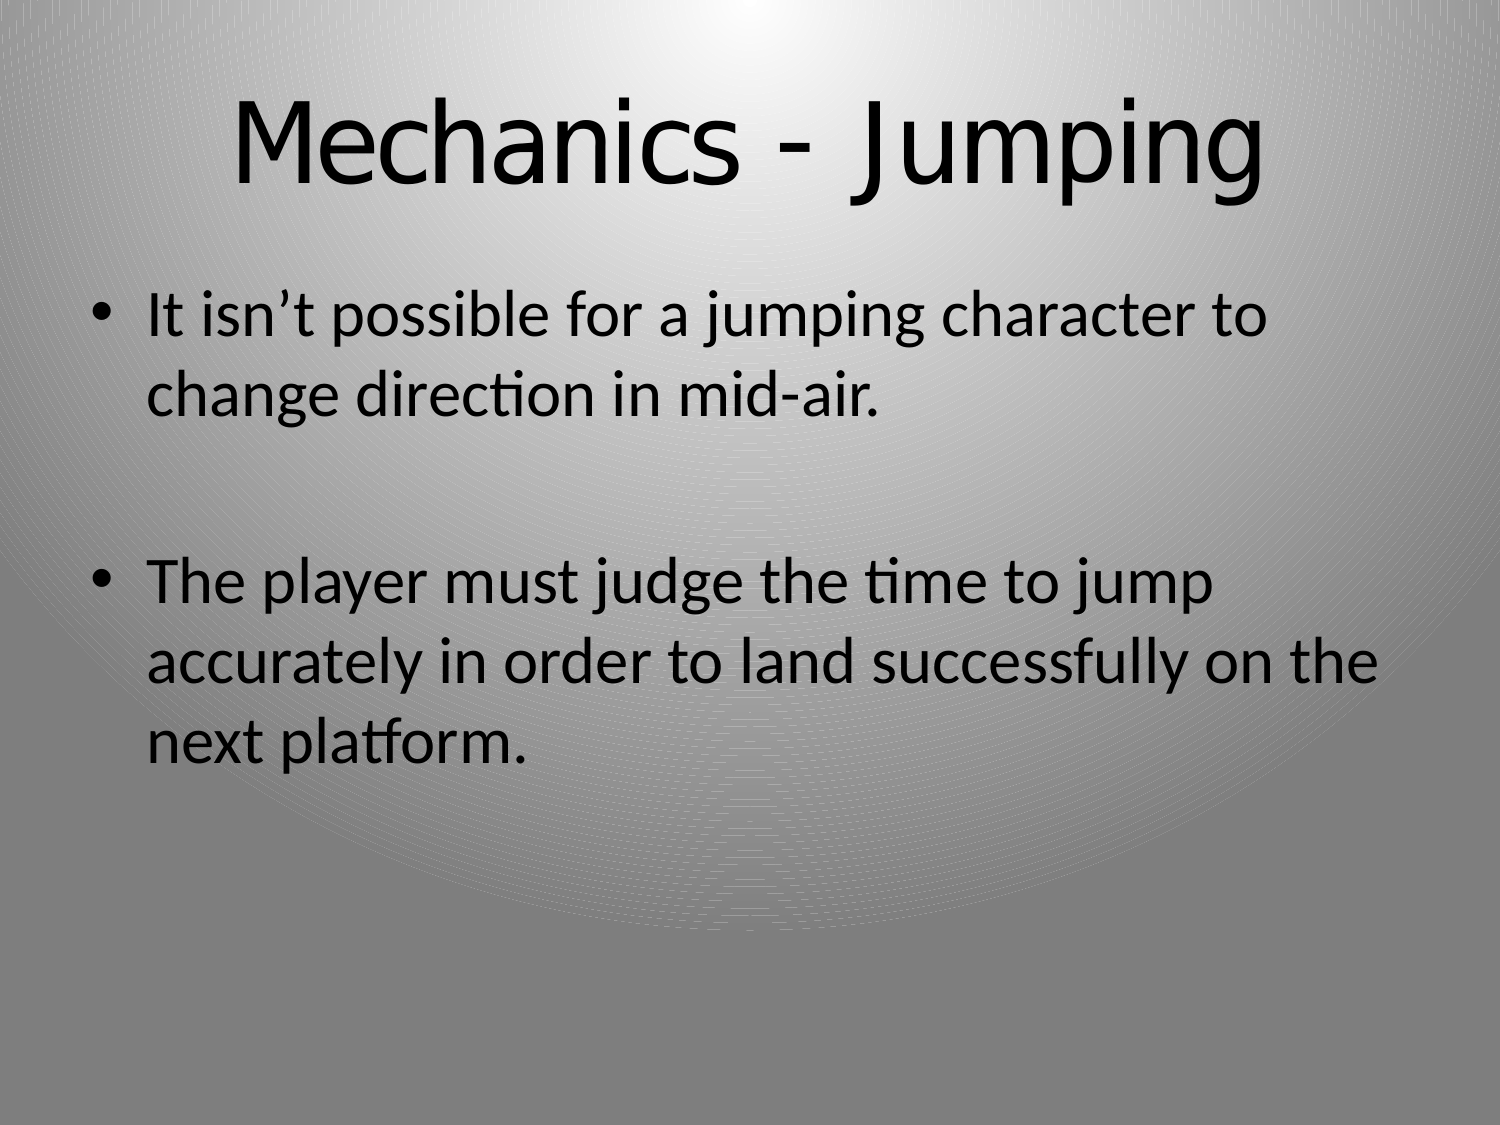

# Mechanics - Jumping
It isn’t possible for a jumping character to change direction in mid-air.

The player must judge the time to jump accurately in order to land successfully on the next platform.